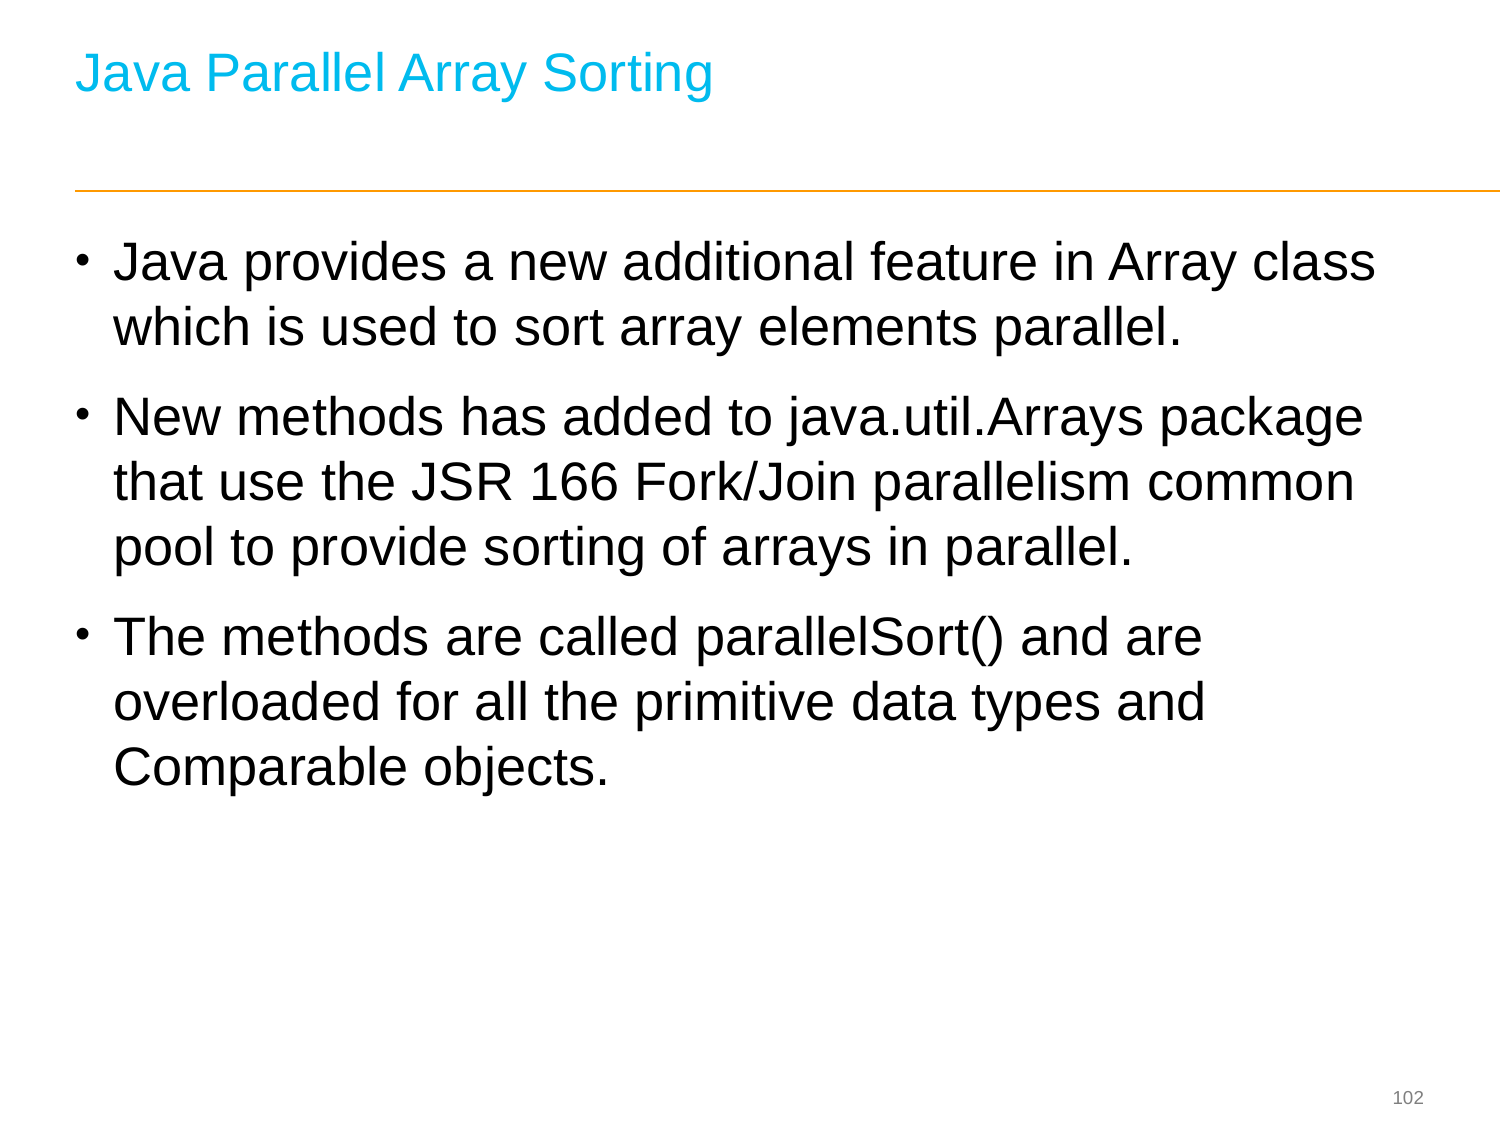

# Java Parallel Array Sorting
Java provides a new additional feature in Array class which is used to sort array elements parallel.
New methods has added to java.util.Arrays package that use the JSR 166 Fork/Join parallelism common pool to provide sorting of arrays in parallel.
The methods are called parallelSort() and are overloaded for all the primitive data types and Comparable objects.